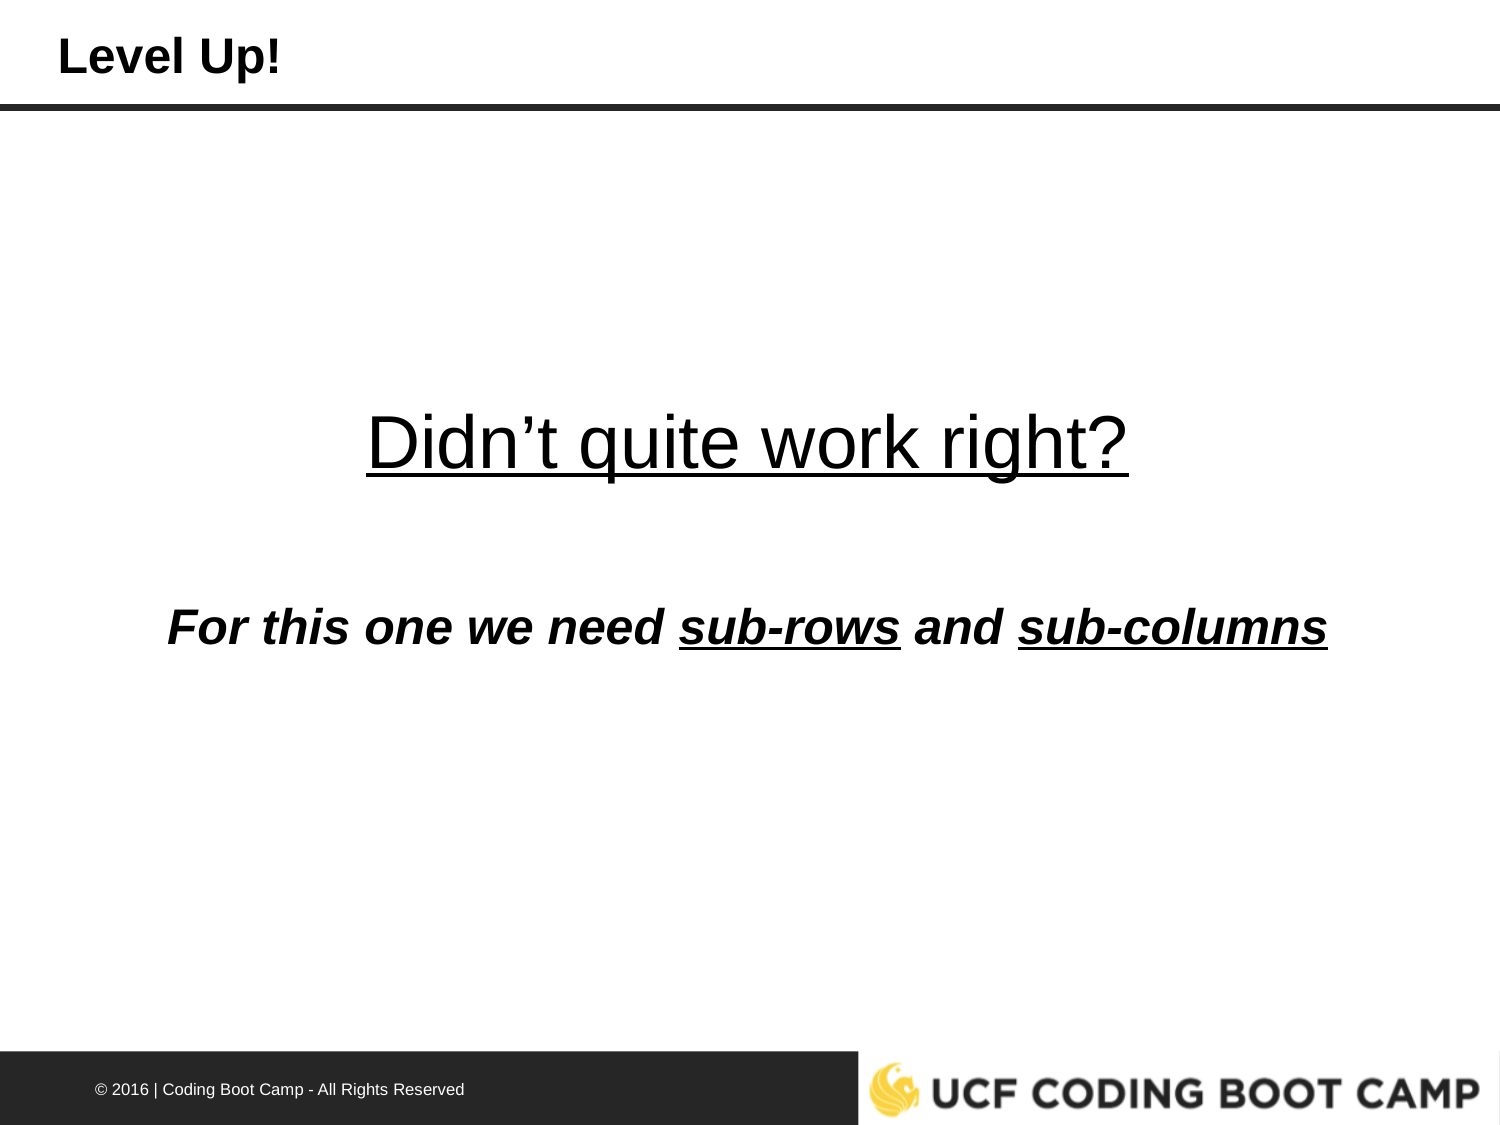

# Level Up!
Didn’t quite work right?

For this one we need sub-rows and sub-columns